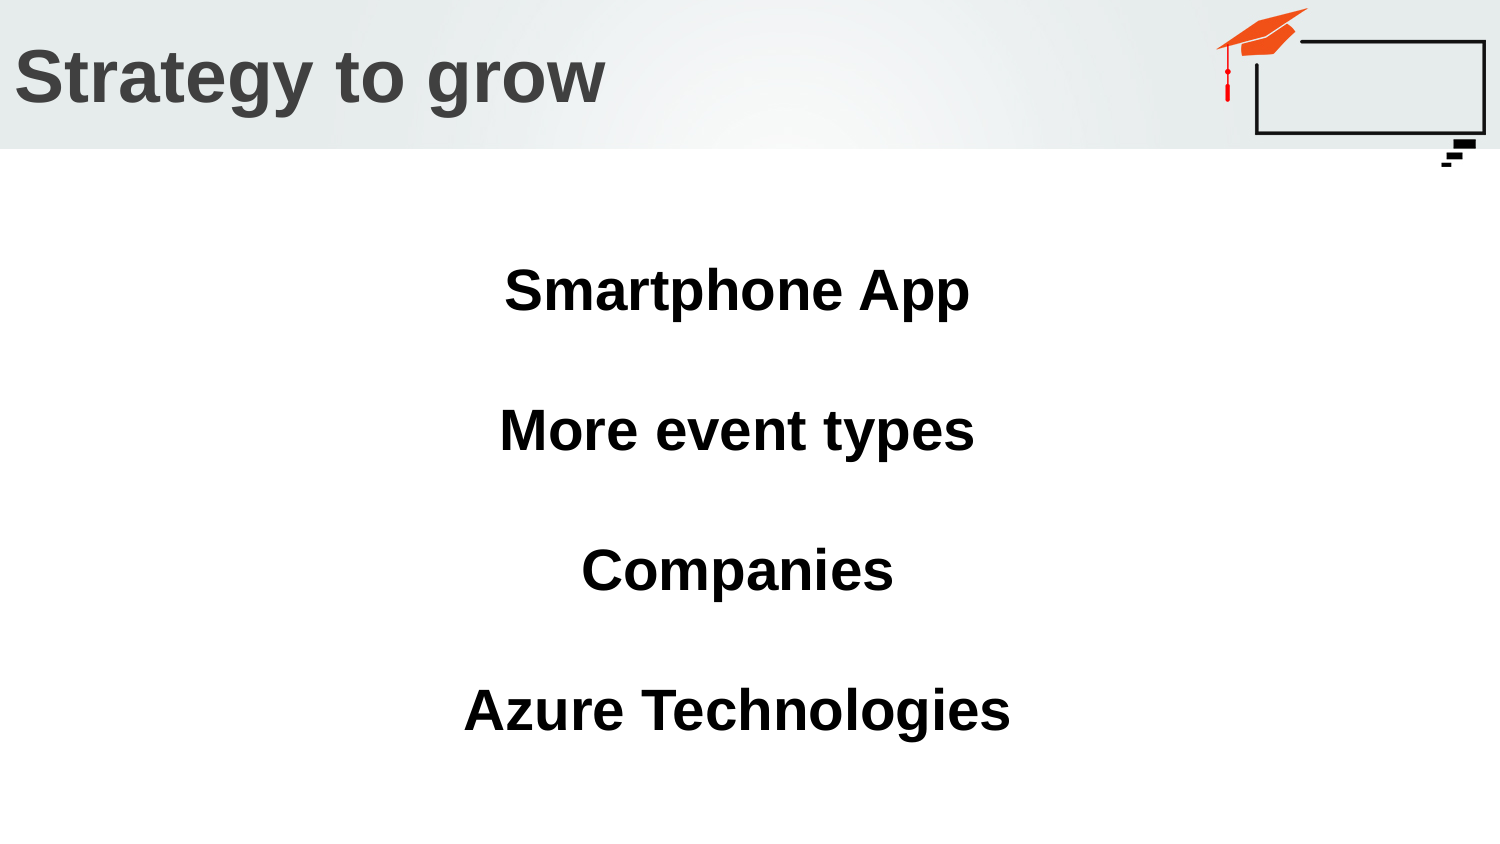

# Strategy to grow
Smartphone App

More event types

Companies

Azure Technologies